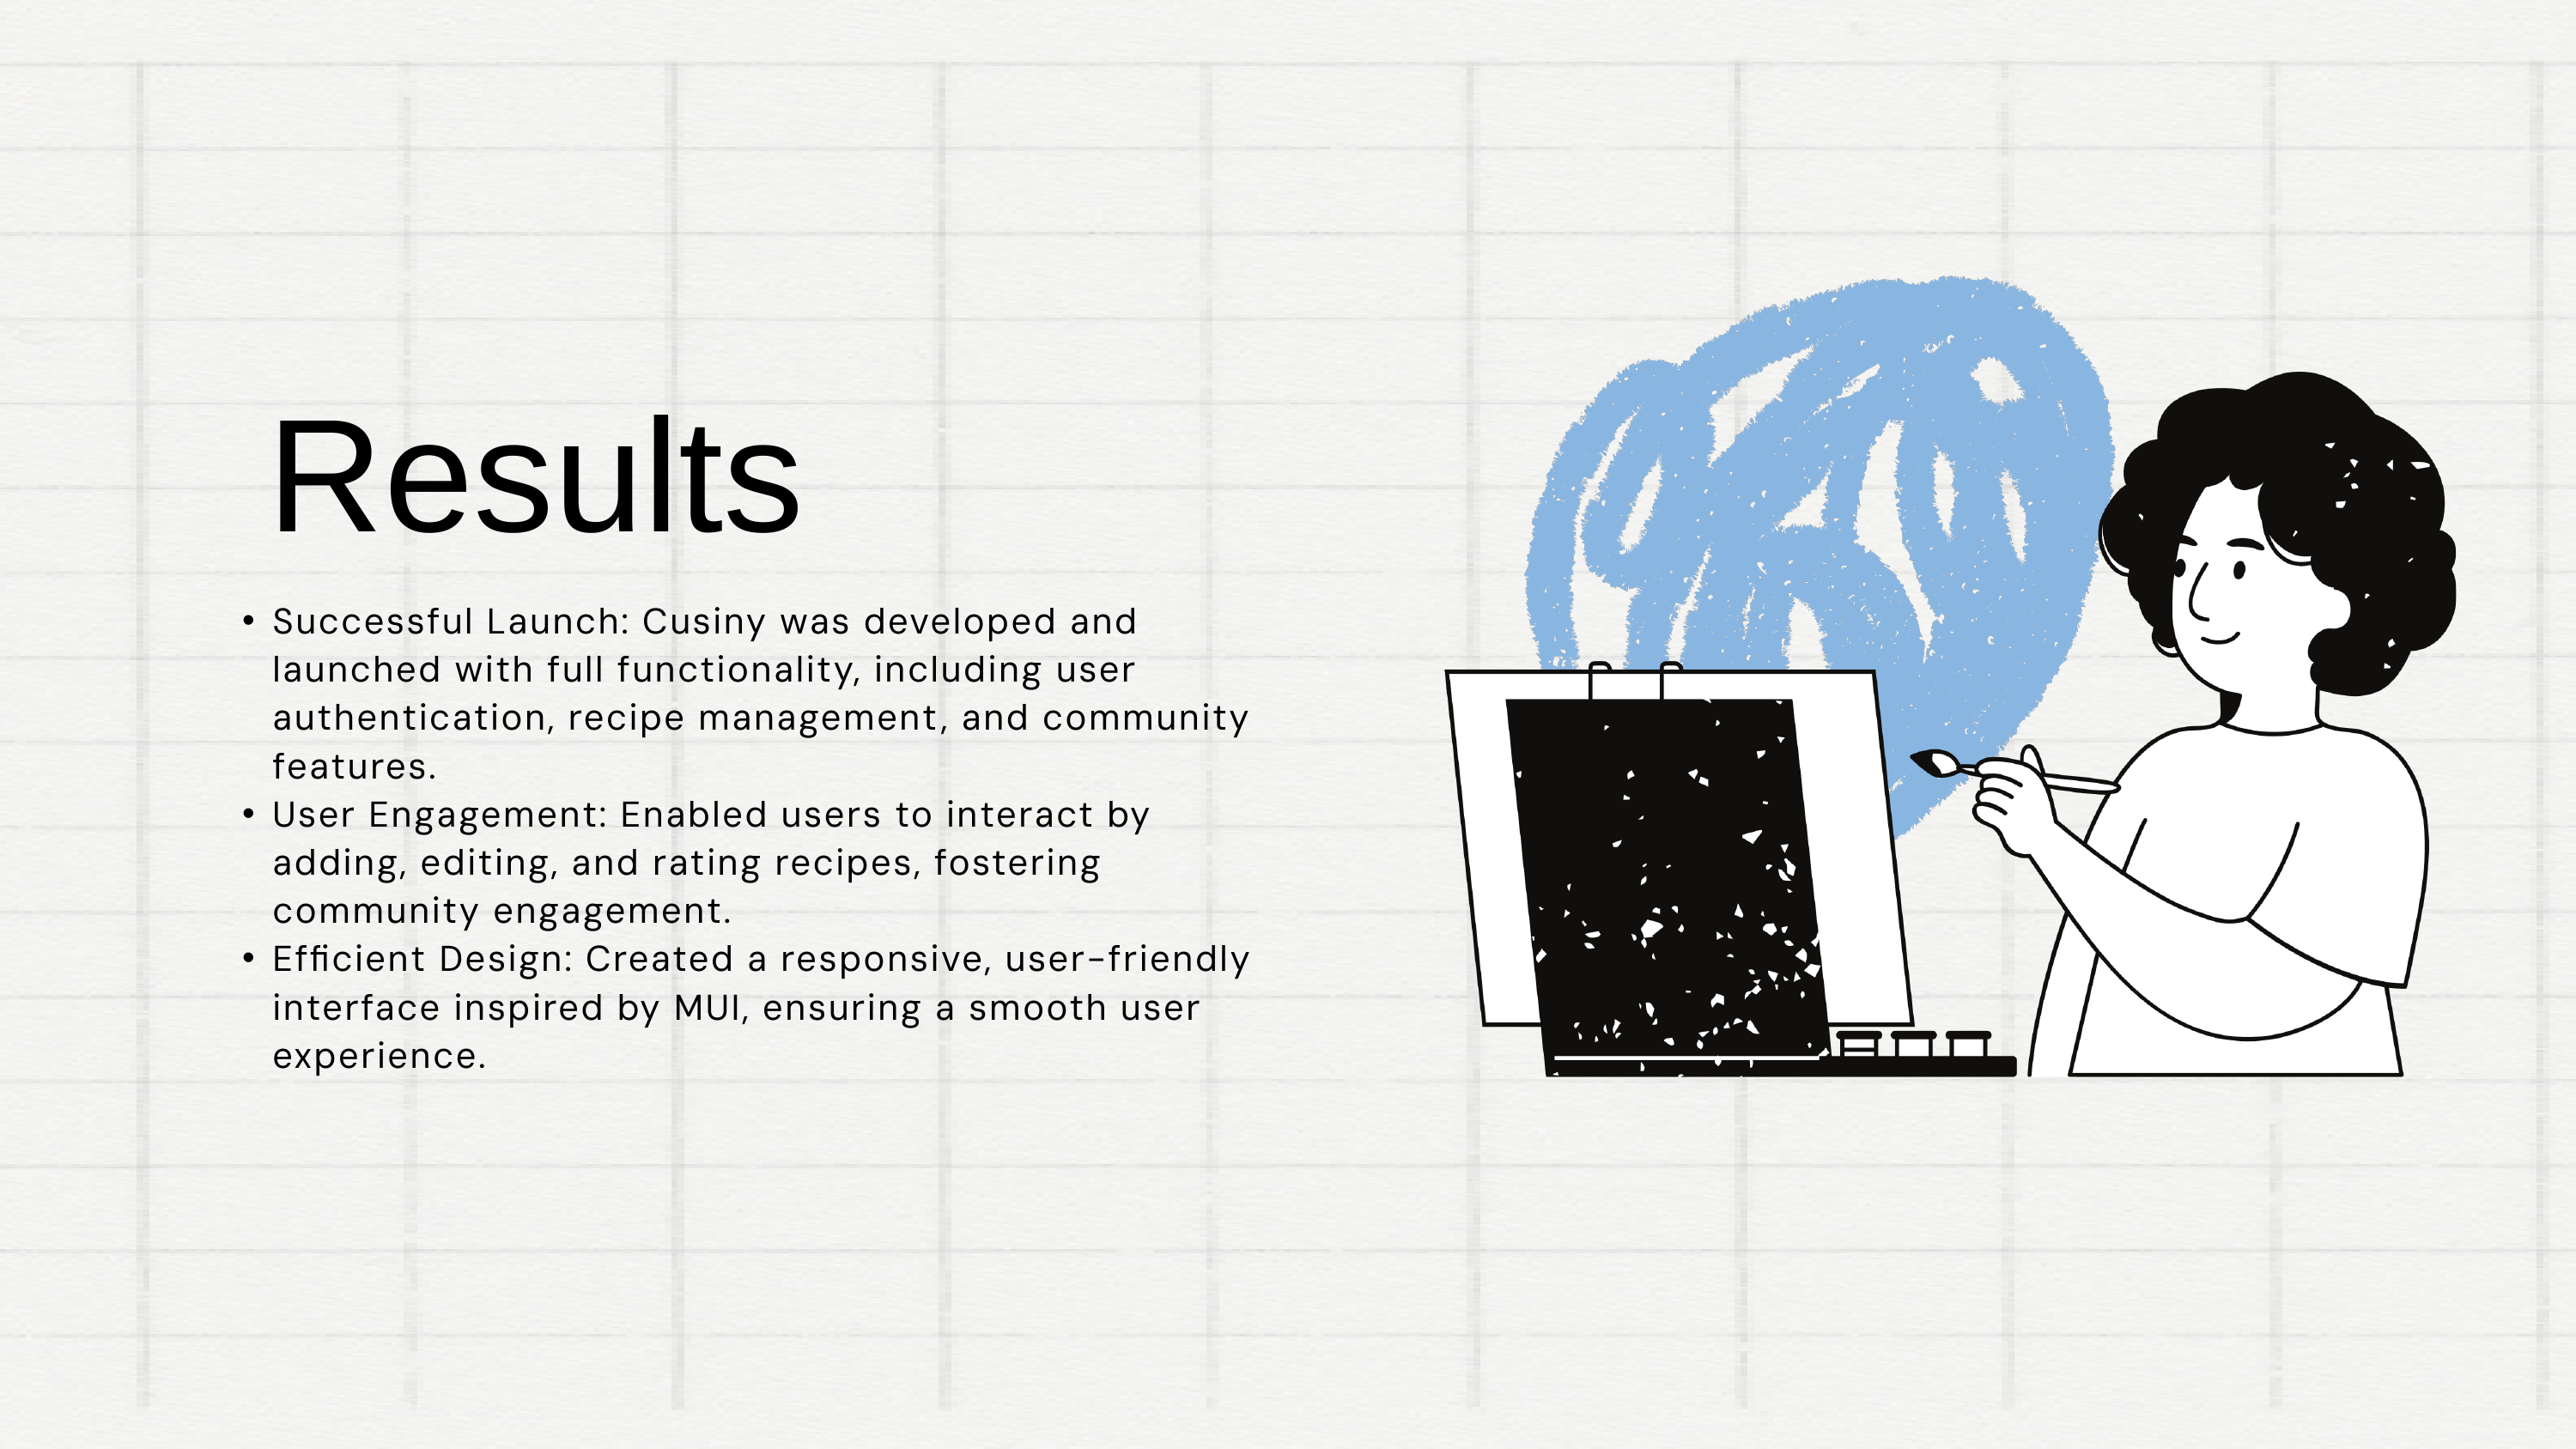

Results
Successful Launch: Cusiny was developed and launched with full functionality, including user authentication, recipe management, and community features.
User Engagement: Enabled users to interact by adding, editing, and rating recipes, fostering community engagement.
Efficient Design: Created a responsive, user-friendly interface inspired by MUI, ensuring a smooth user experience.